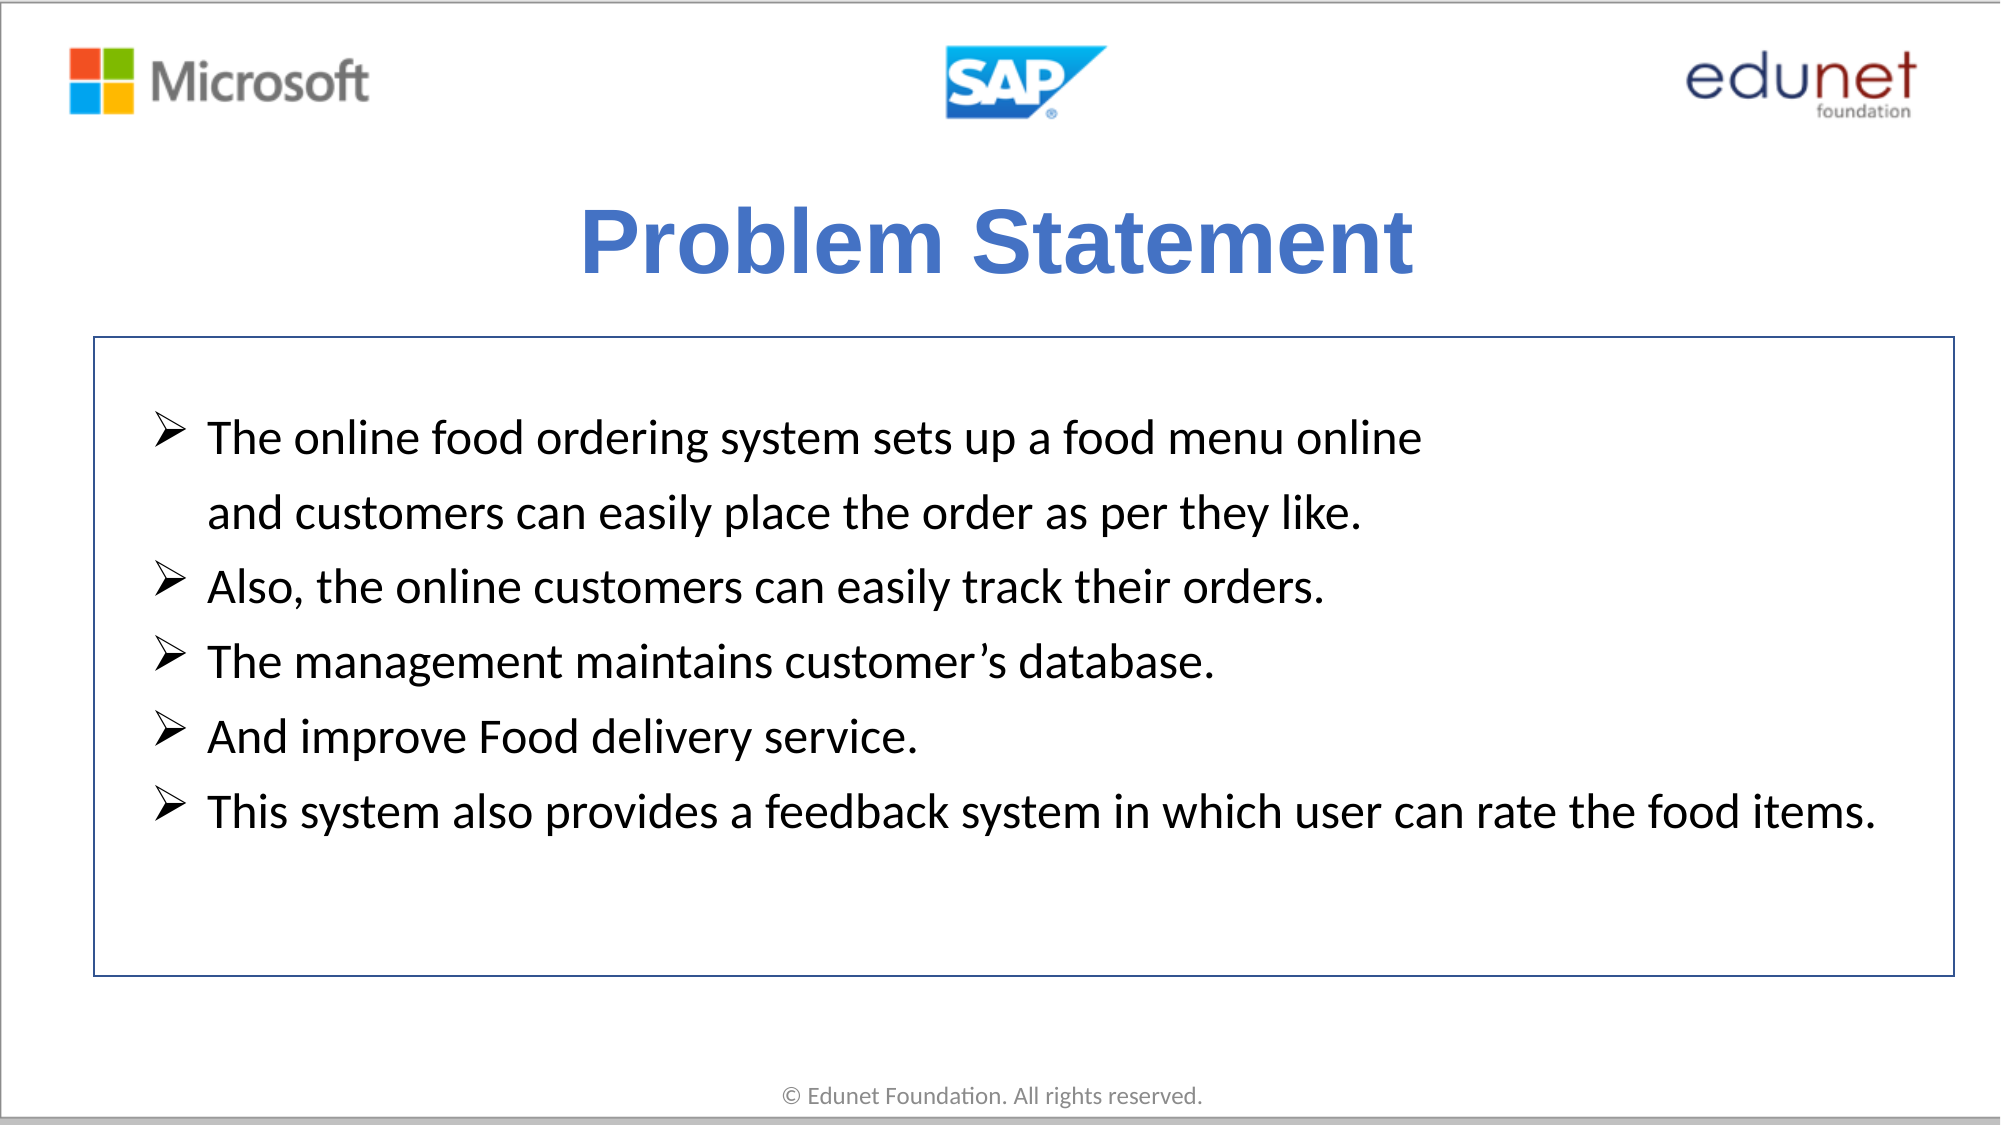

# Problem Statement

The online food ordering system sets up a food menu online
     and customers can easily place the order as per they like.
Also, the online customers can easily track their orders.
The management maintains customer’s database.
And improve Food delivery service.
This system also provides a feedback system in which user can rate the food items.

© Edunet Foundation. All rights reserved.